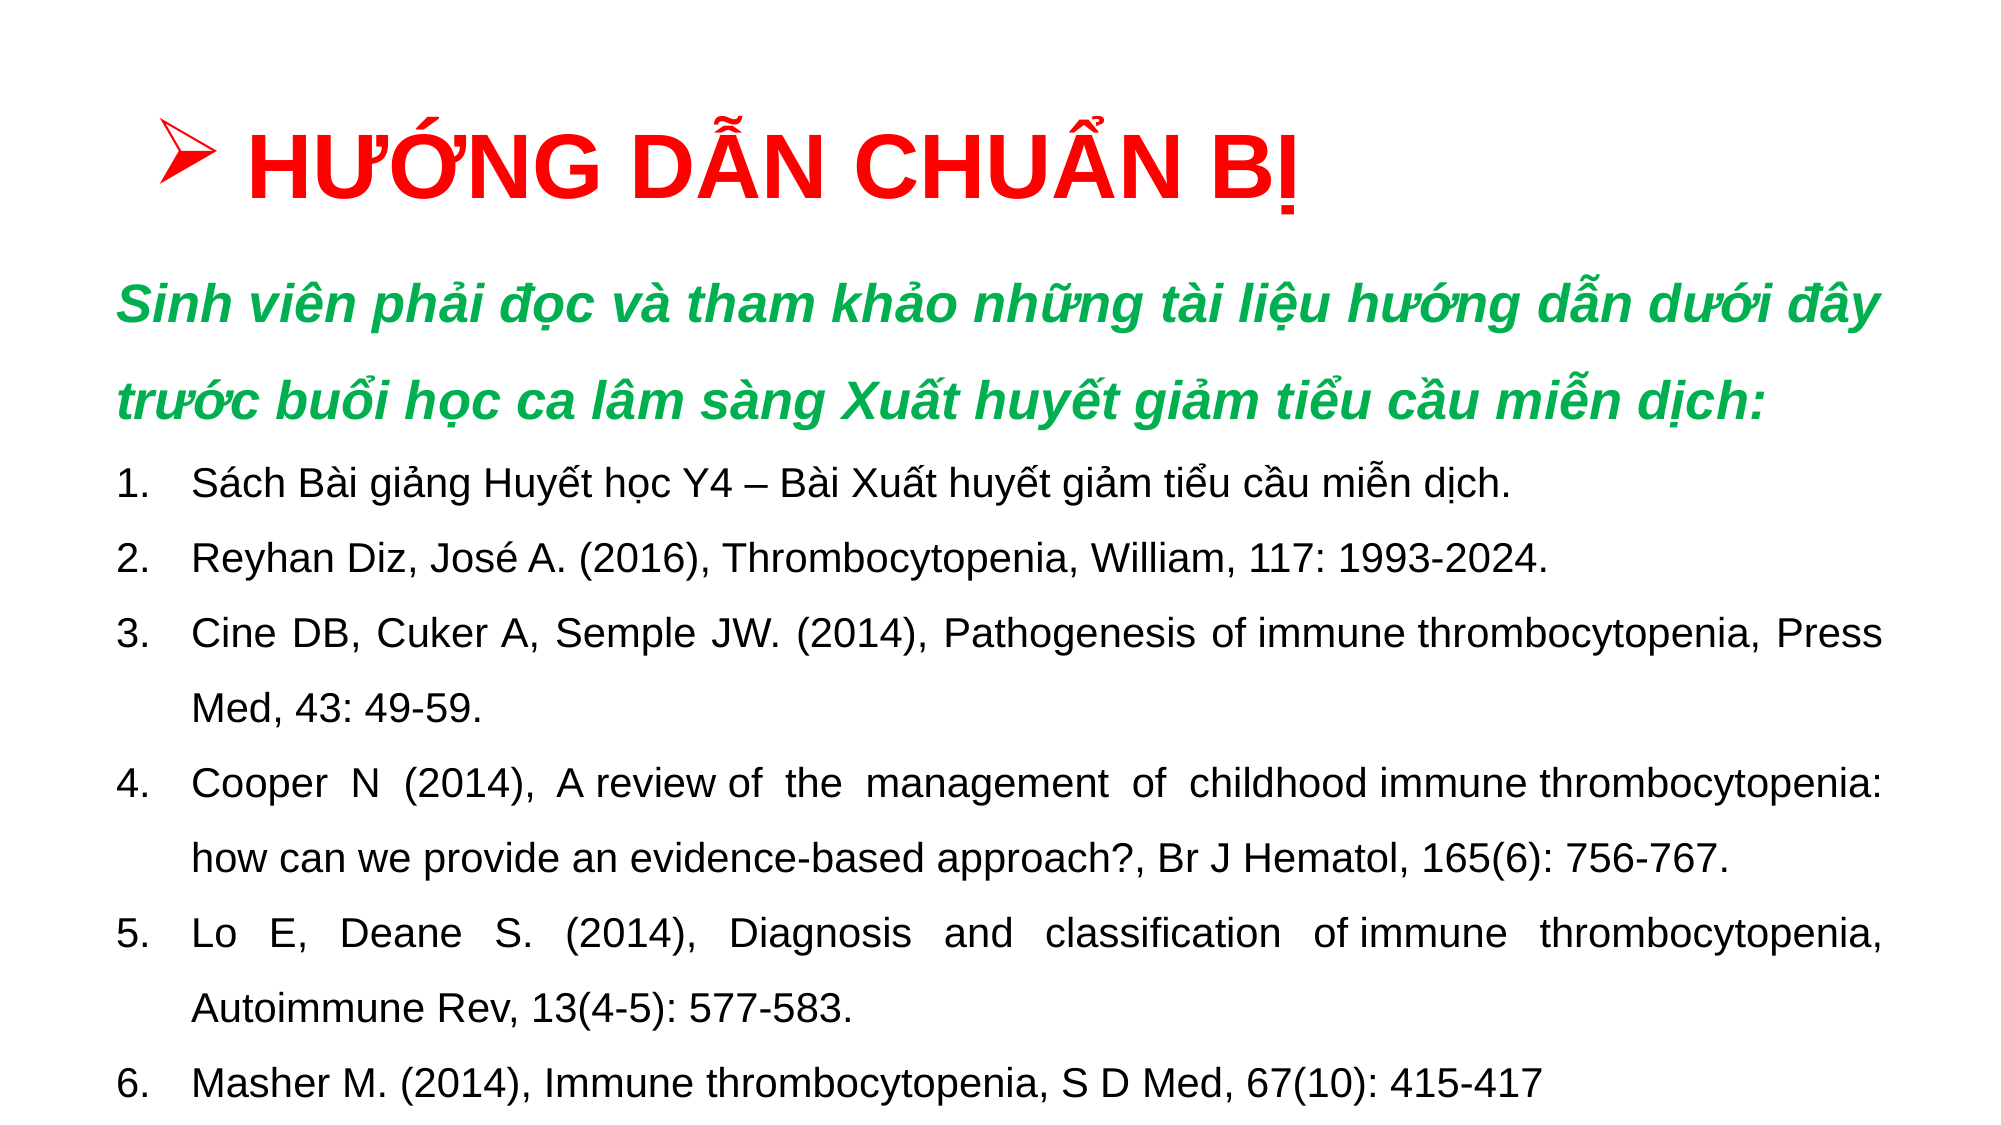

# HƯỚNG DẪN CHUẨN BỊ
Sinh viên phải đọc và tham khảo những tài liệu hướng dẫn dưới đây trước buổi học ca lâm sàng Xuất huyết giảm tiểu cầu miễn dịch:
Sách Bài giảng Huyết học Y4 – Bài Xuất huyết giảm tiểu cầu miễn dịch.
Reyhan Diz, José A. (2016), Thrombocytopenia, William, 117: 1993-2024.
Cine DB, Cuker A, Semple JW. (2014), Pathogenesis of immune thrombocytopenia, Press Med, 43: 49-59.
Cooper N (2014), A review of the management of childhood immune thrombocytopenia: how can we provide an evidence-based approach?, Br J Hematol, 165(6): 756-767.
Lo E, Deane S. (2014), Diagnosis and classification of immune thrombocytopenia, Autoimmune Rev, 13(4-5): 577-583.
Masher M. (2014), Immune thrombocytopenia, S D Med, 67(10): 415-417